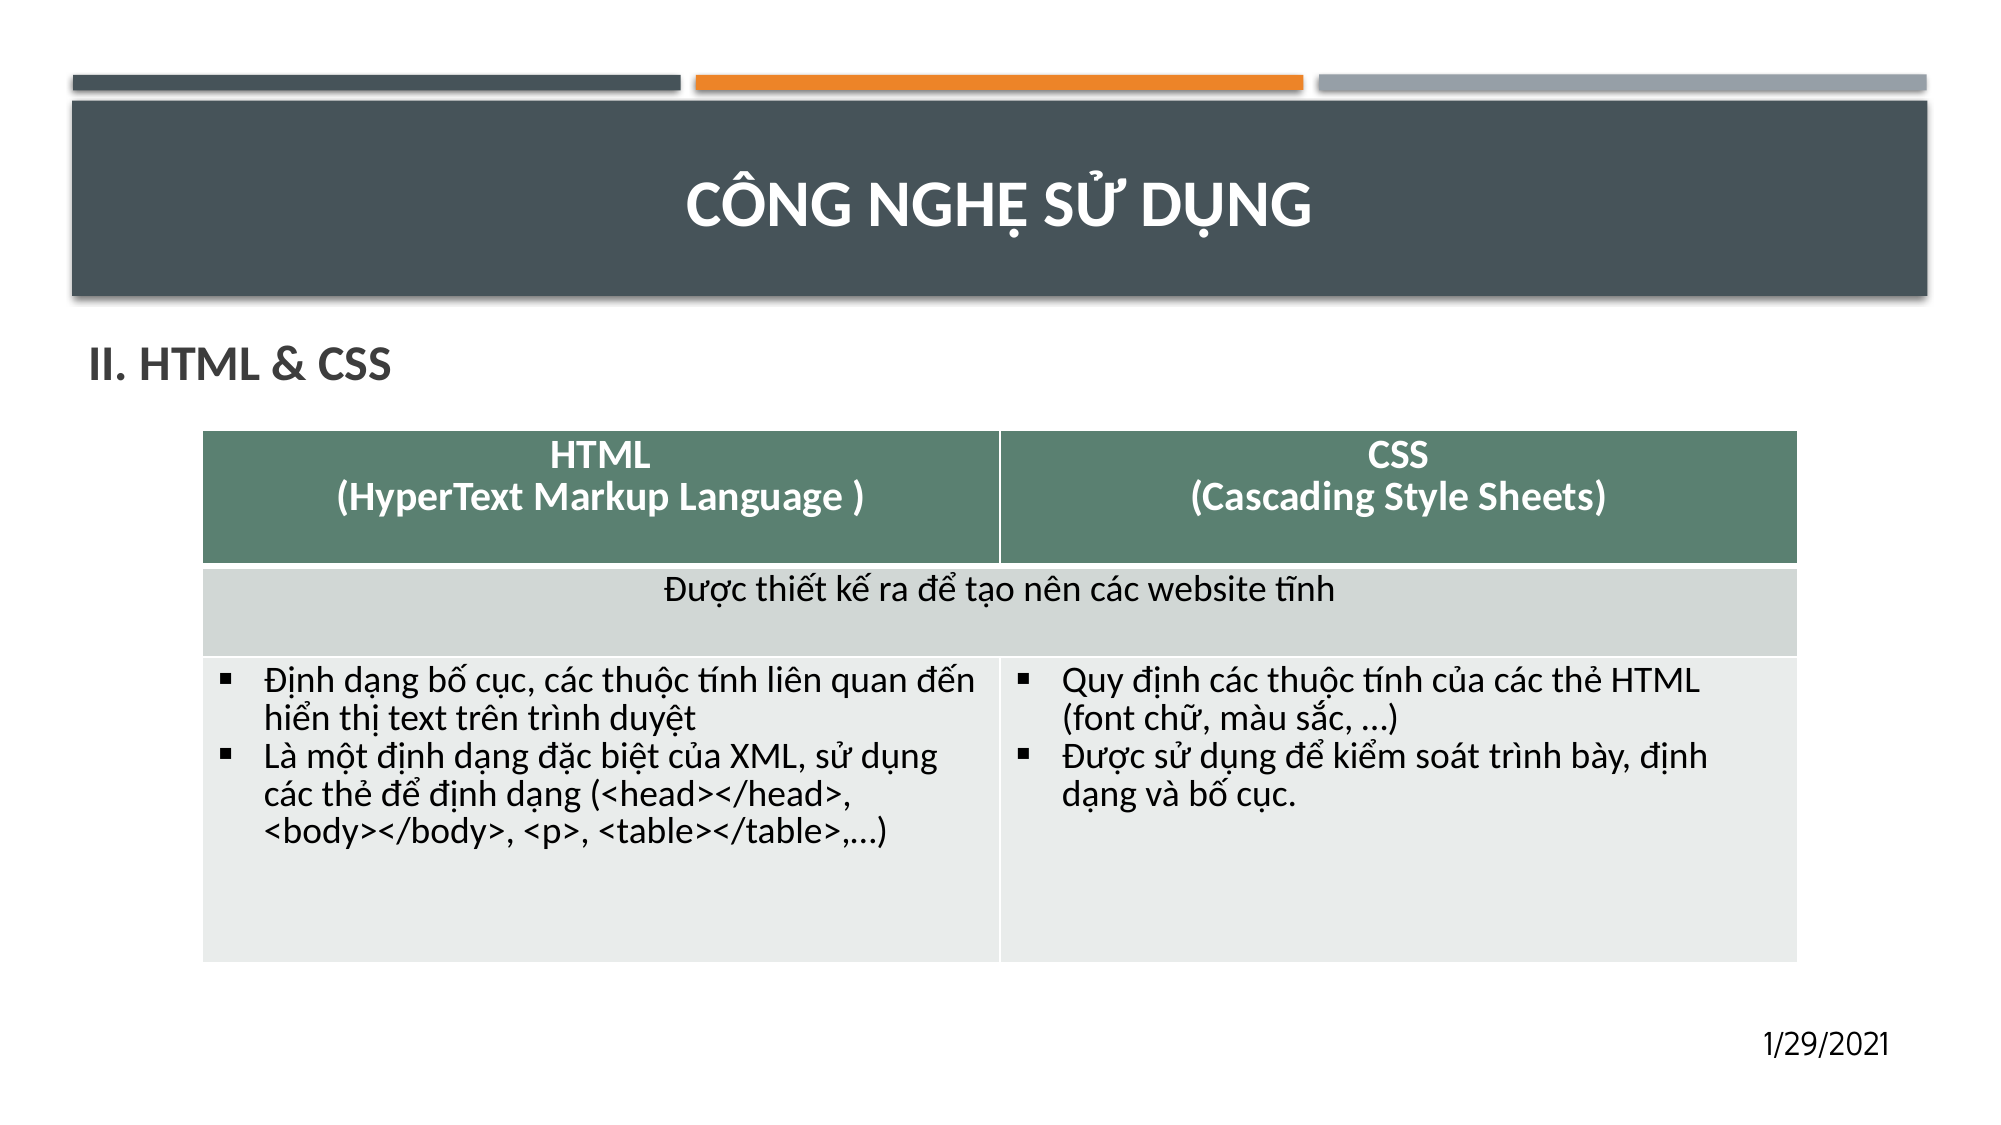

# CÔNG NGHỆ SỬ DỤNG
II. HTML & CSS
| HTML (HyperText Markup Language ) | CSS (Cascading Style Sheets) |
| --- | --- |
| Được thiết kế ra để tạo nên các website tĩnh |  |
| Định dạng bố cục, các thuộc tính liên quan đến hiển thị text trên trình duyệt Là một định dạng đặc biệt của XML, sử dụng các thẻ để định dạng (<head></head>, <body></body>, <p>, <table></table>,…) | Quy định các thuộc tính của các thẻ HTML (font chữ, màu sắc, …) Được sử dụng để kiểm soát trình bày, định dạng và bố cục. |
1/29/2021